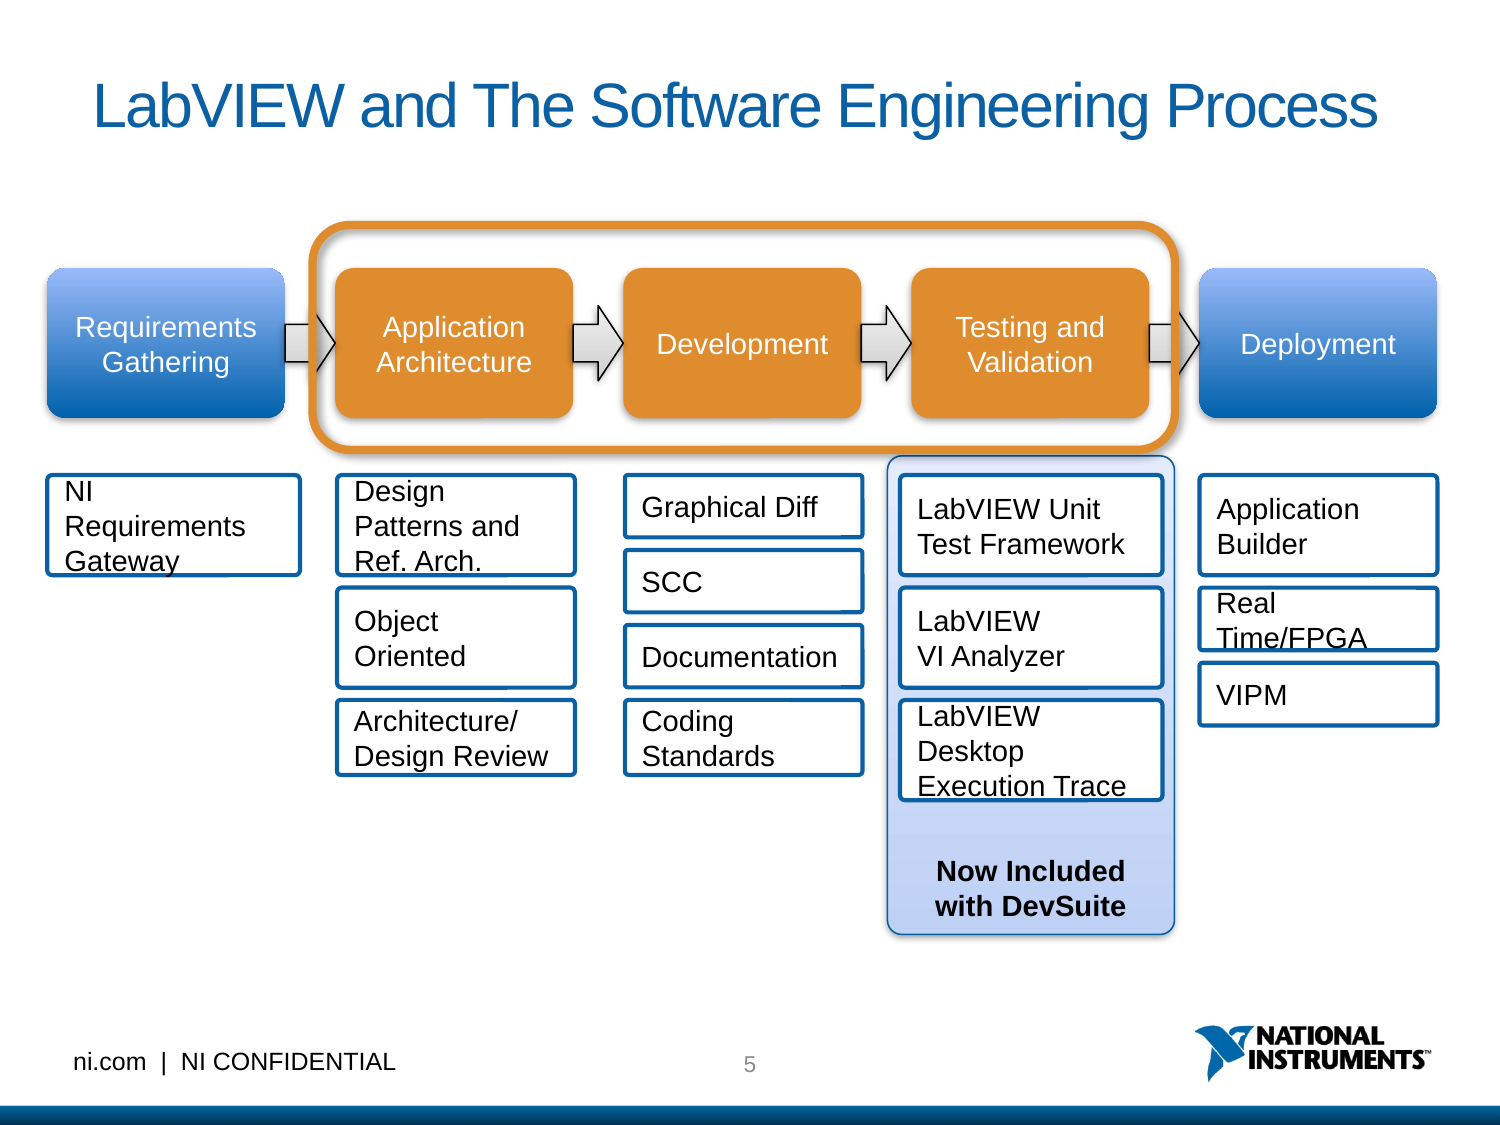

# LabVIEW and The Software Engineering Process

Requirements Gathering
Application Architecture
Development
Testing and Validation
Deployment

Now Included with DevSuite
NI Requirements Gateway
Design Patterns and Ref. Arch.
Graphical Diff
LabVIEW Unit Test Framework
Application Builder
SCC
Object Oriented
LabVIEW
VI Analyzer
Real Time/FPGA
Documentation
VIPM
Architecture/Design Review
Coding Standards
LabVIEW Desktop Execution Trace